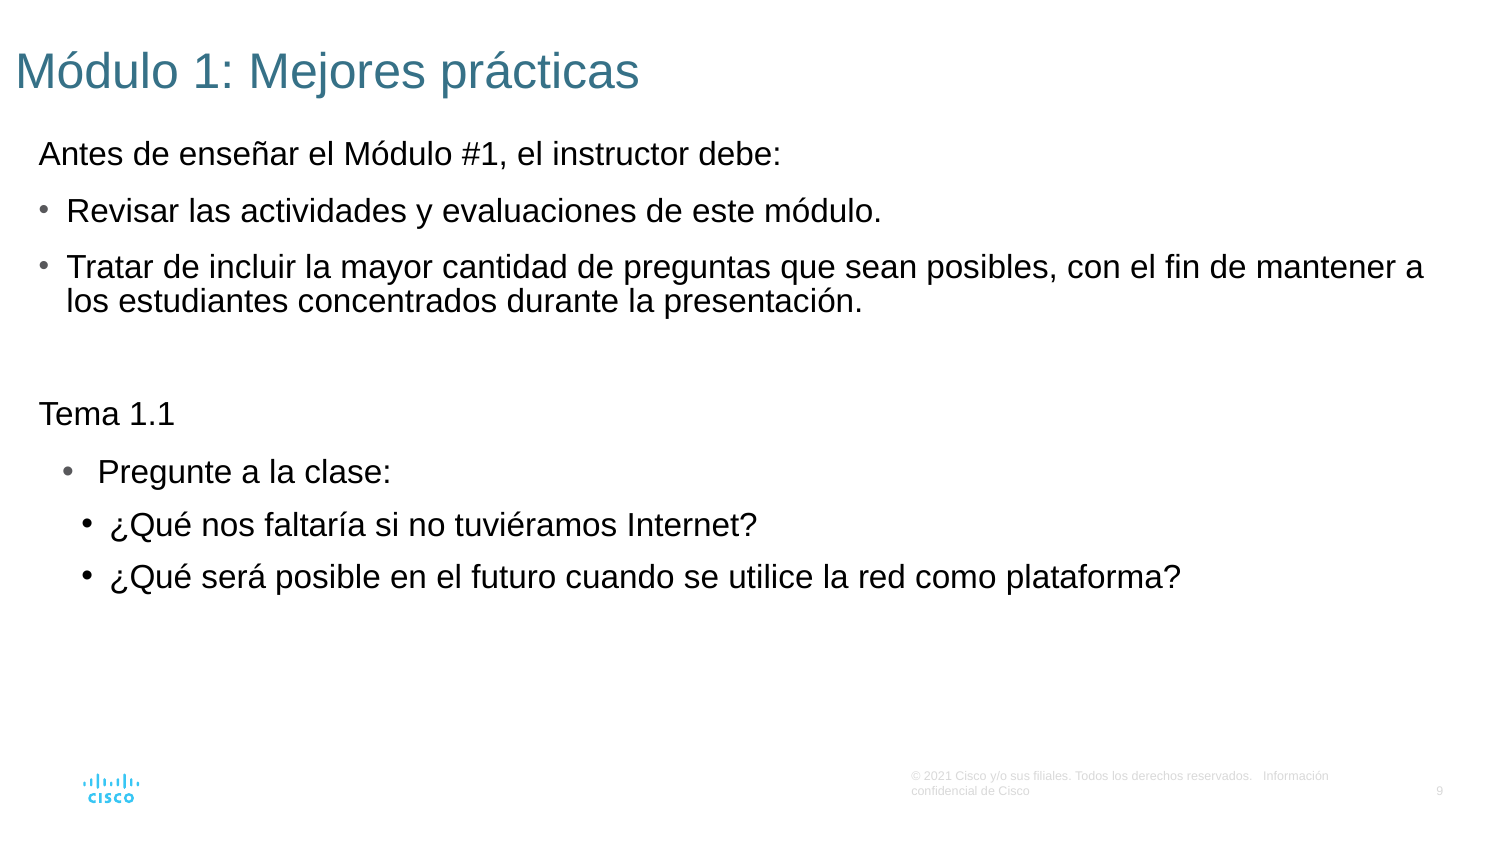

# Módulo 1: Mejores prácticas
Antes de enseñar el Módulo #1, el instructor debe:
Revisar las actividades y evaluaciones de este módulo.
Tratar de incluir la mayor cantidad de preguntas que sean posibles, con el fin de mantener a los estudiantes concentrados durante la presentación.

Tema 1.1
Pregunte a la clase:
¿Qué nos faltaría si no tuviéramos Internet?
¿Qué será posible en el futuro cuando se utilice la red como plataforma?